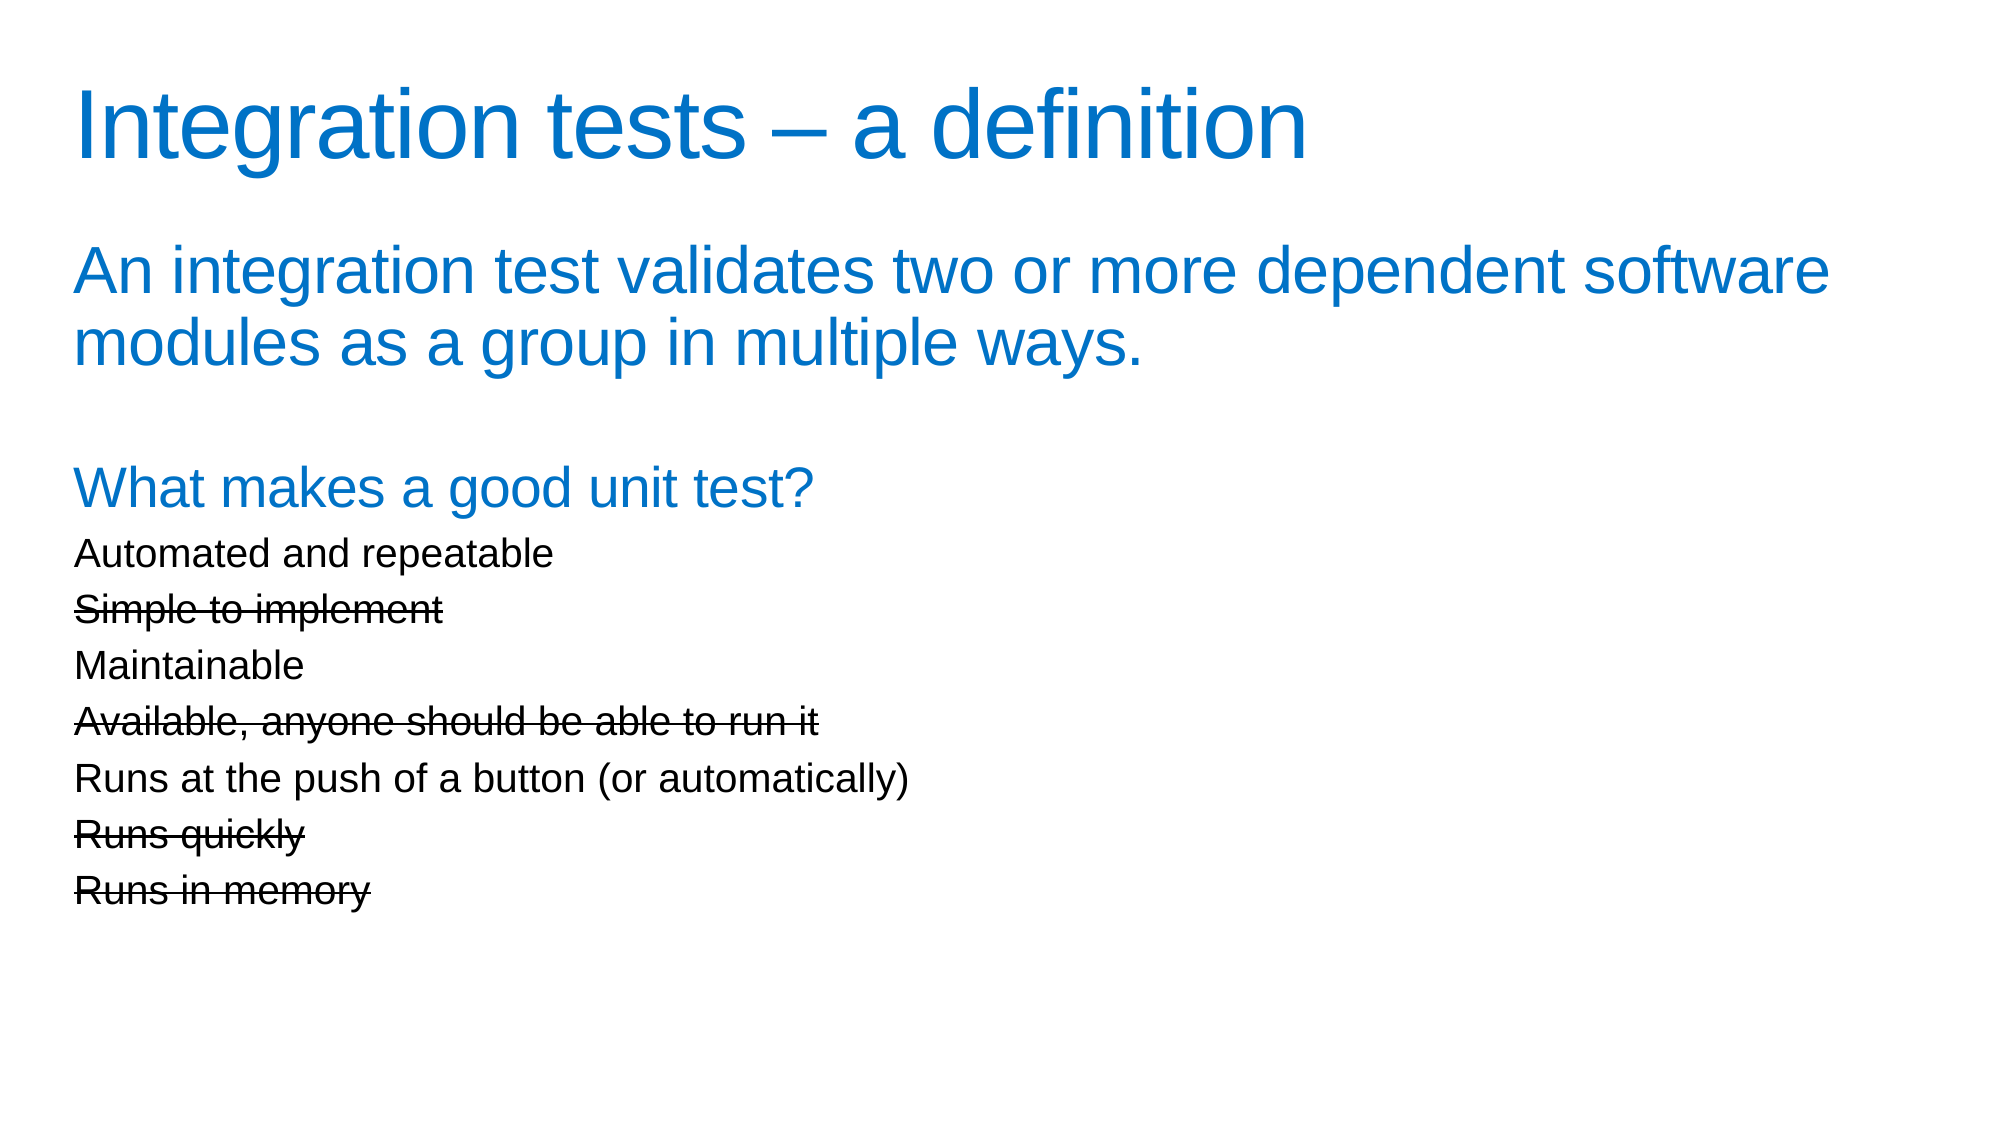

# Integration tests – a definition
An integration test validates two or more dependent software modules as a group in multiple ways.

What makes a good unit test?
Automated and repeatable
Simple to implement
Maintainable
Available, anyone should be able to run it
Runs at the push of a button (or automatically)
Runs quickly
Runs in memory